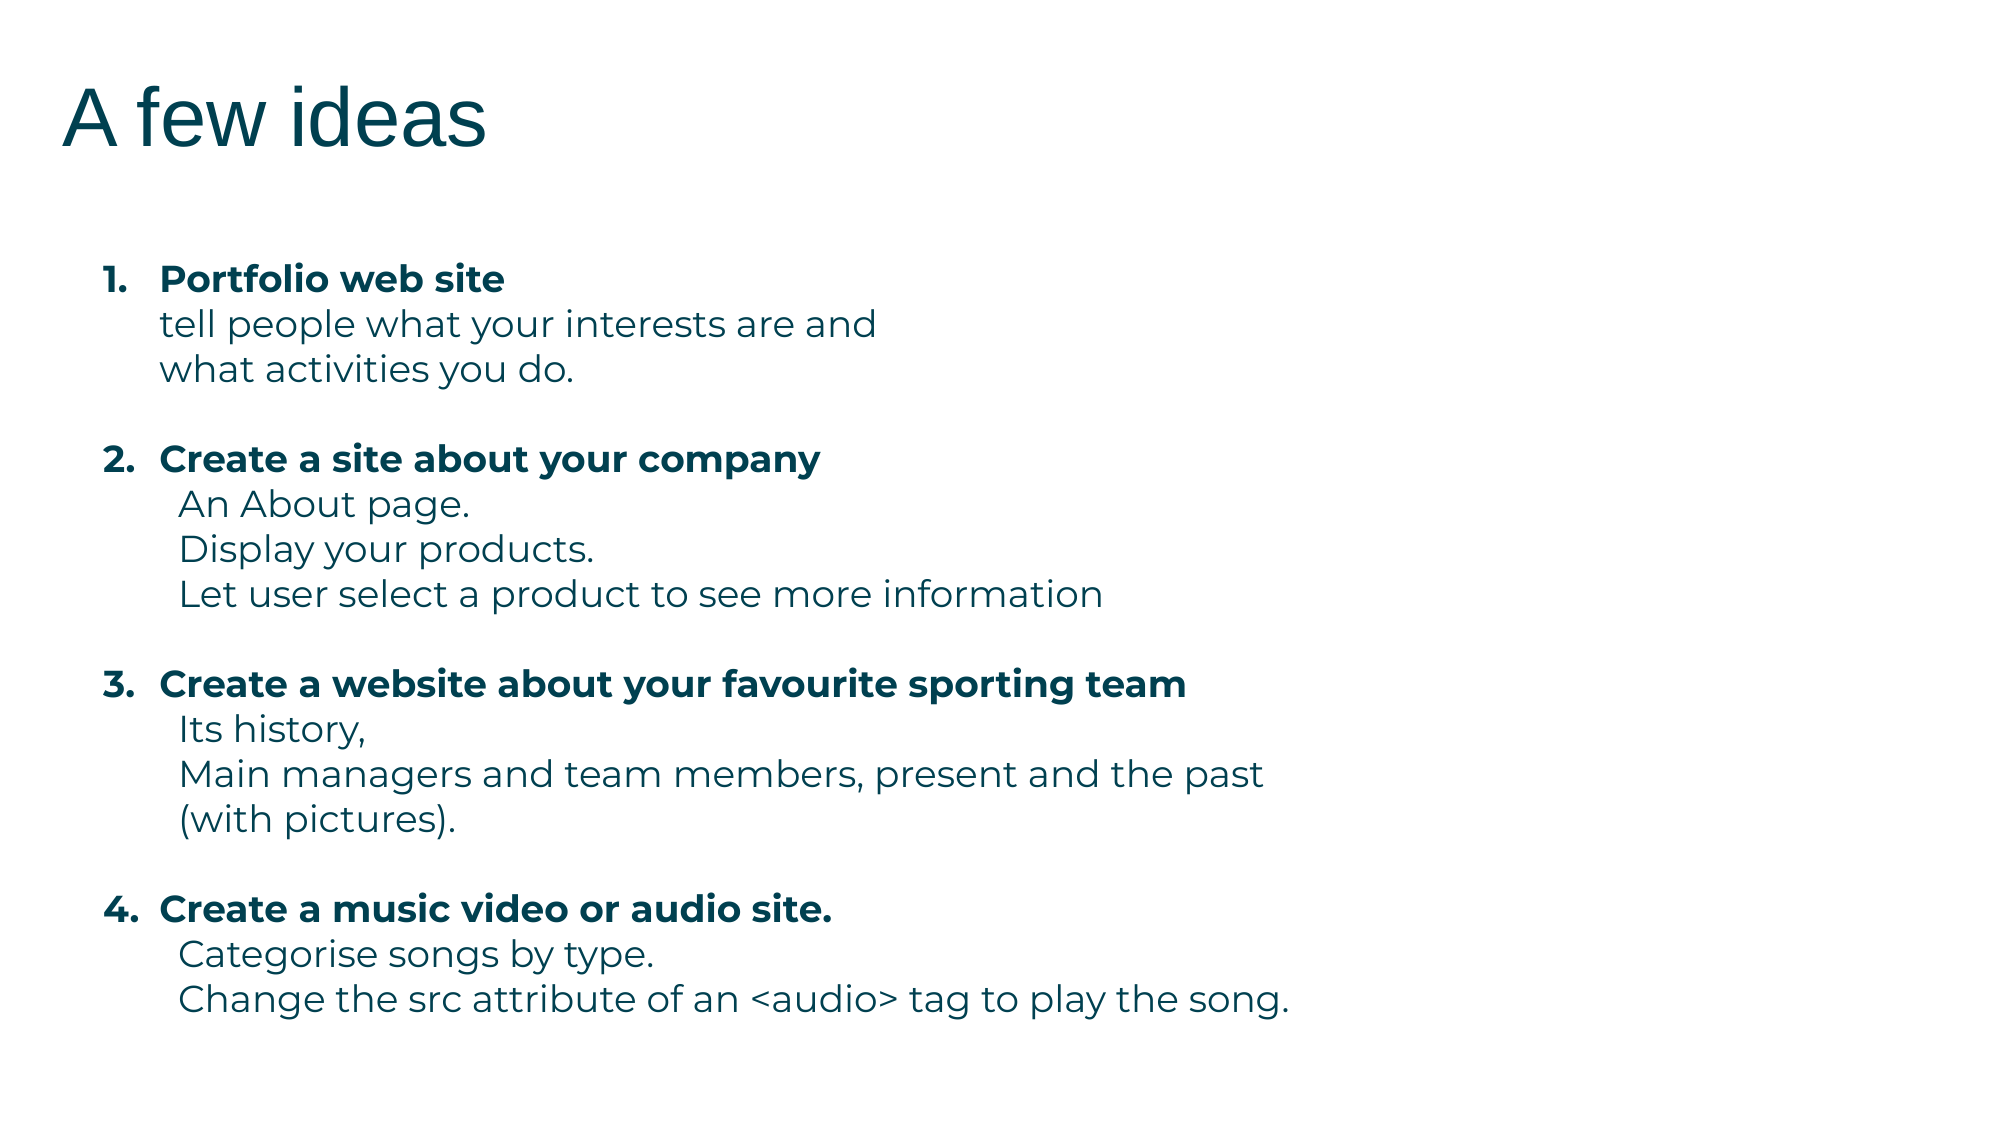

A few ideas
Portfolio web site
tell people what your interests are and
what activities you do.
Create a site about your company
An About page.
Display your products.
Let user select a product to see more information
Create a website about your favourite sporting team
Its history,
Main managers and team members, present and the past
(with pictures).
Create a music video or audio site.
Categorise songs by type.
Change the src attribute of an <audio> tag to play the song.